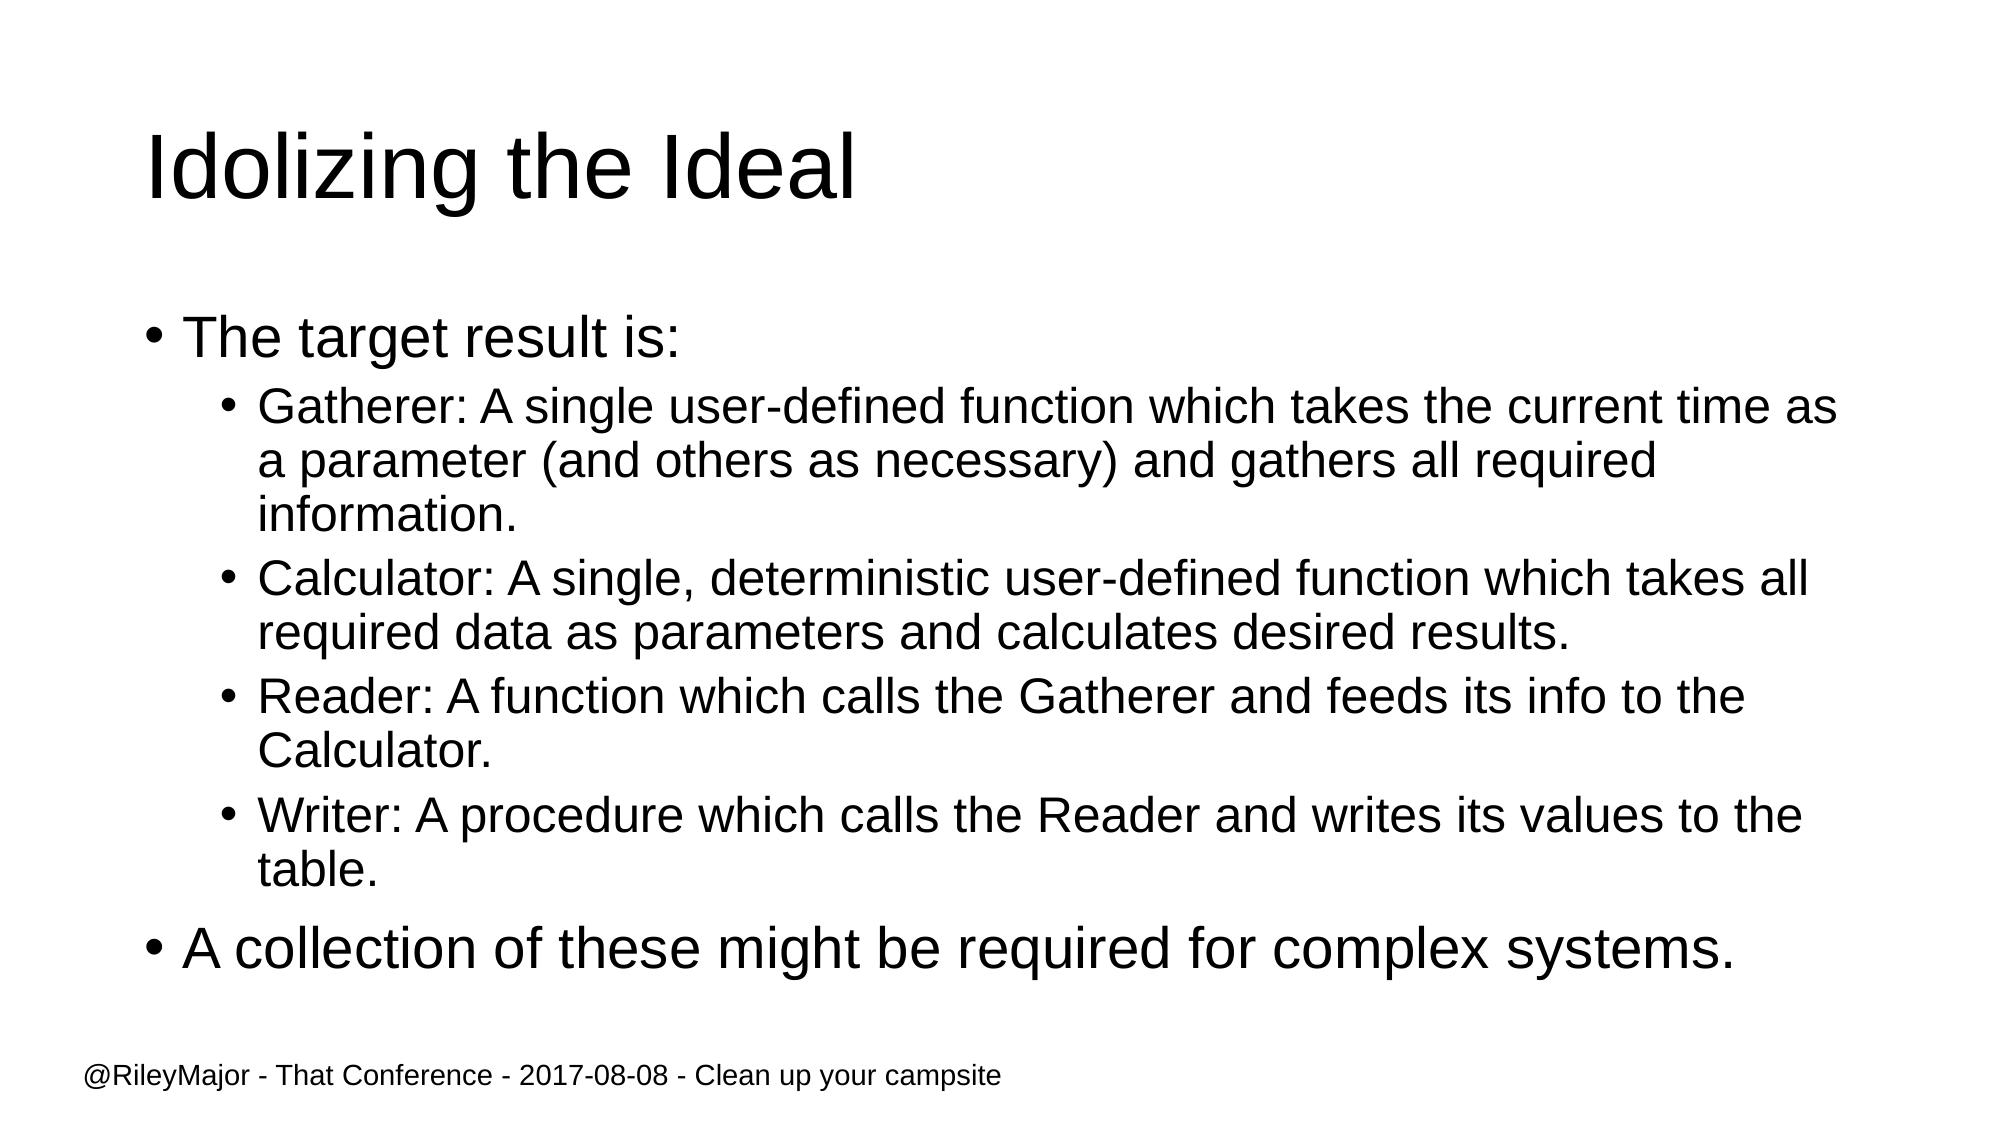

# Idolizing the Ideal
The target result is:
Gatherer: A single user-defined function which takes the current time as a parameter (and others as necessary) and gathers all required information.
Calculator: A single, deterministic user-defined function which takes all required data as parameters and calculates desired results.
Reader: A function which calls the Gatherer and feeds its info to the Calculator.
Writer: A procedure which calls the Reader and writes its values to the table.
A collection of these might be required for complex systems.
33